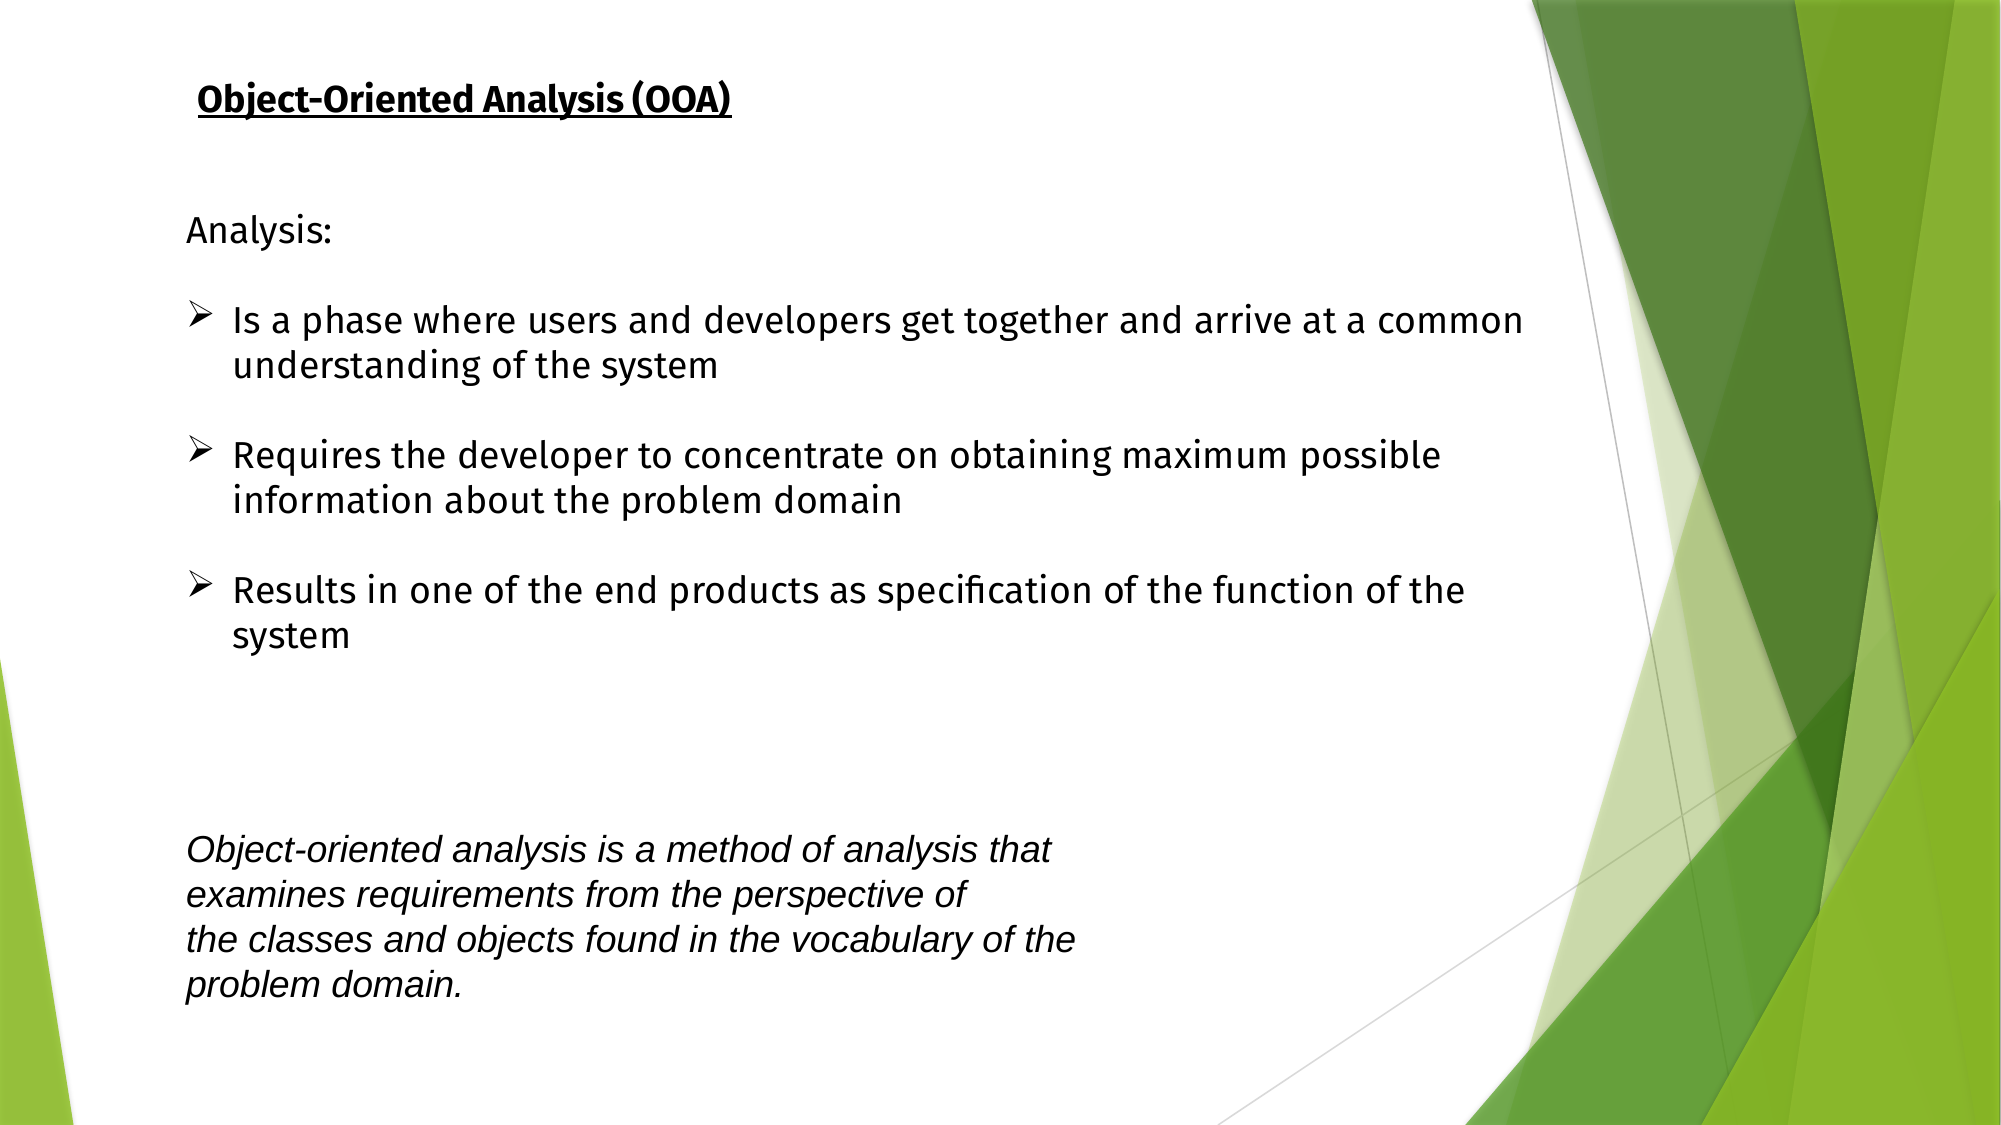

Object-Oriented Analysis (OOA)
Analysis:

Is a phase where users and developers get together and arrive at a common understanding of the system

Requires the developer to concentrate on obtaining maximum possible information about the problem domain

Results in one of the end products as specification of the function of the system
Object-oriented analysis is a method of analysis that examines requirements from the perspective of
the classes and objects found in the vocabulary of the problem domain.